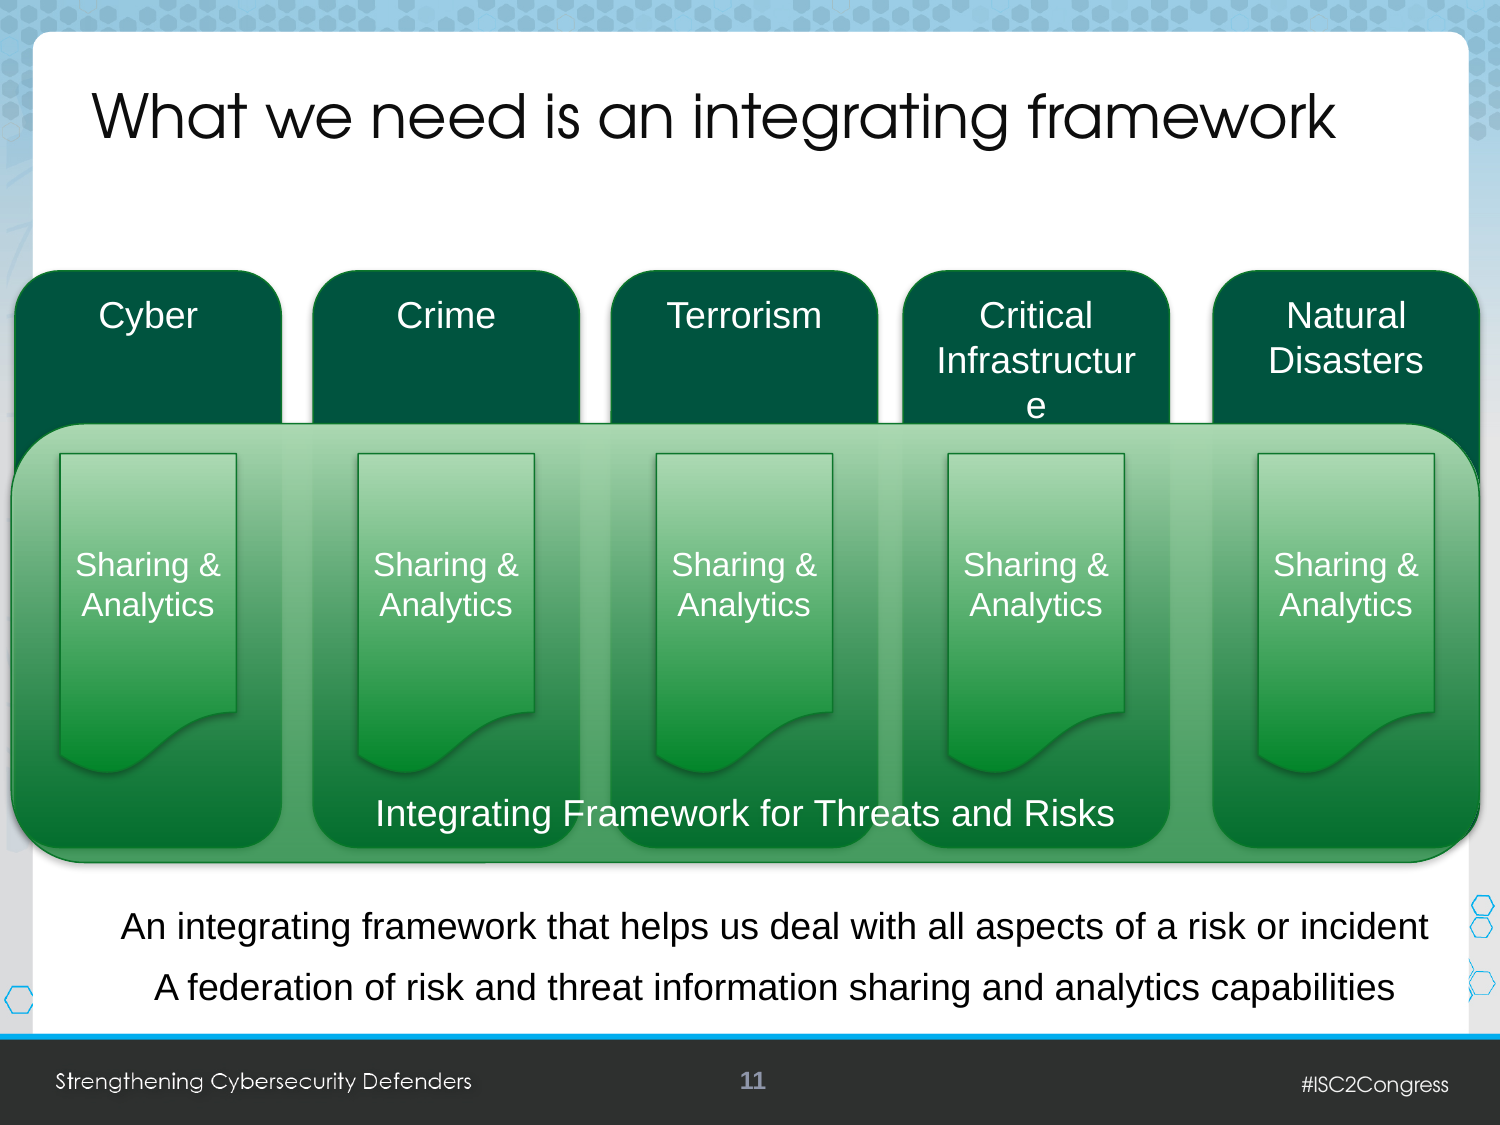

# What we need is an integrating framework
Cyber
Crime
Terrorism
Critical Infrastructure
Natural
Disasters
Integrating Framework for Threats and Risks
Sharing & Analytics
Sharing & Analytics
Sharing & Analytics
Sharing & Analytics
Sharing & Analytics
An integrating framework that helps us deal with all aspects of a risk or incident
A federation of risk and threat information sharing and analytics capabilities